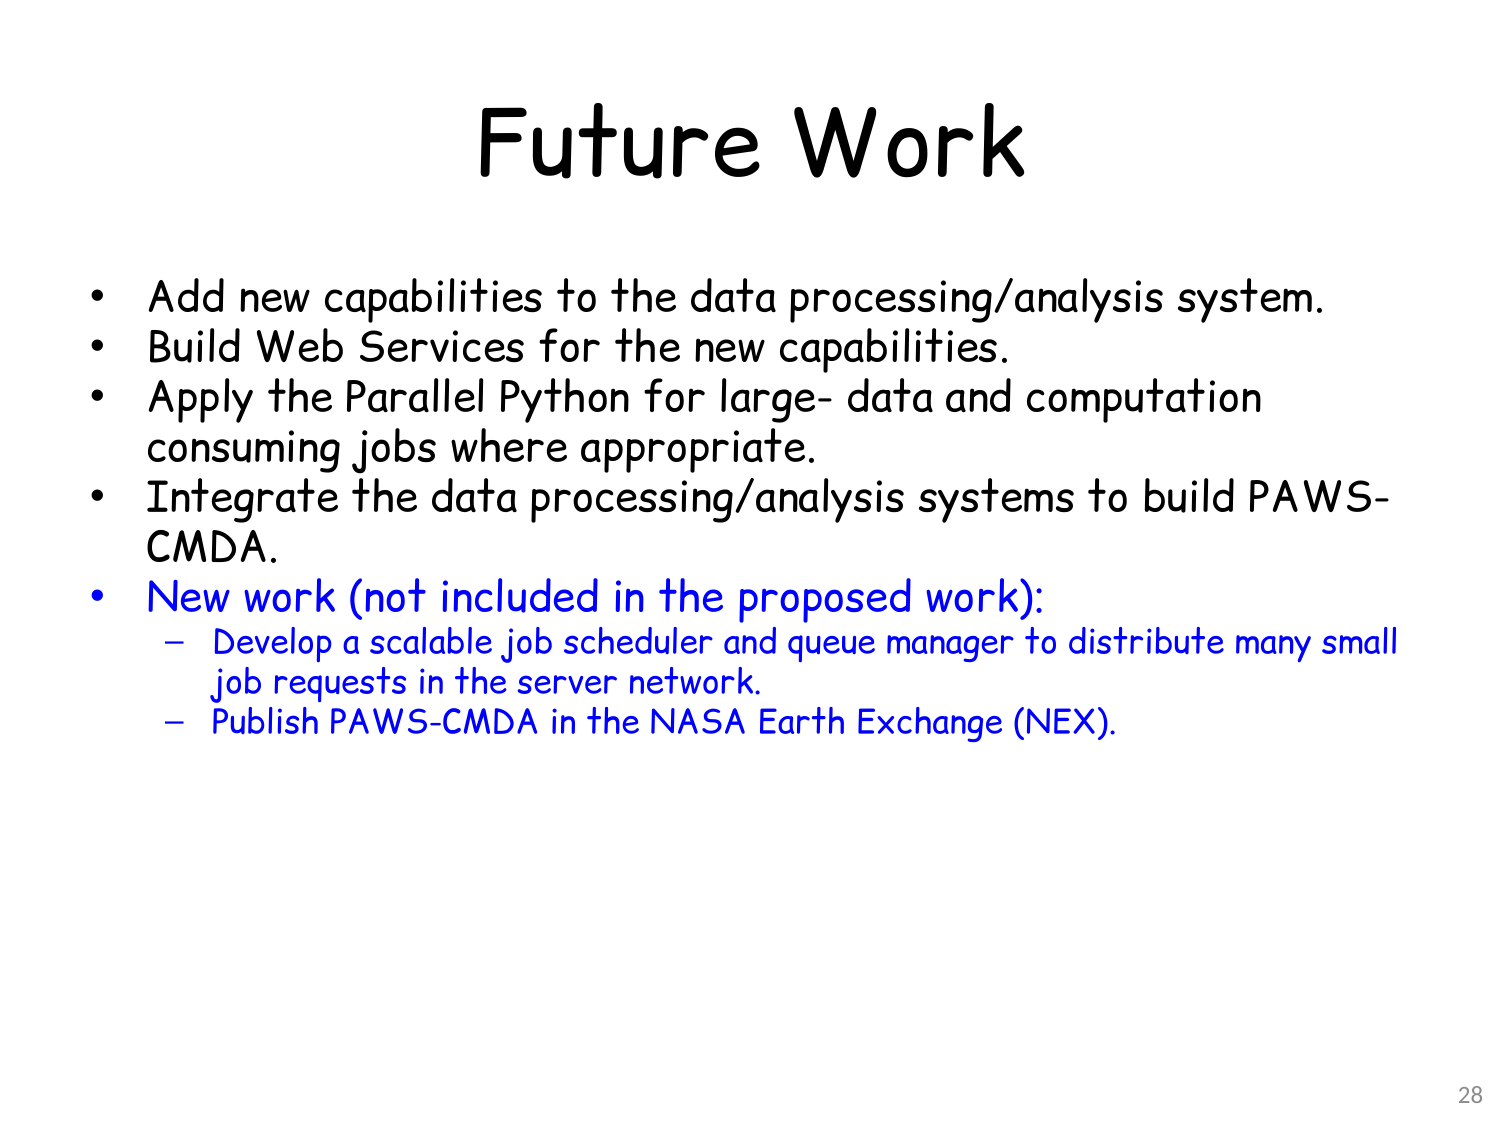

# Future Work
Add new capabilities to the data processing/analysis system.
Build Web Services for the new capabilities.
Apply the Parallel Python for large- data and computation consuming jobs where appropriate.
Integrate the data processing/analysis systems to build PAWS-CMDA.
New work (not included in the proposed work):
Develop a scalable job scheduler and queue manager to distribute many small job requests in the server network.
Publish PAWS-CMDA in the NASA Earth Exchange (NEX).

28